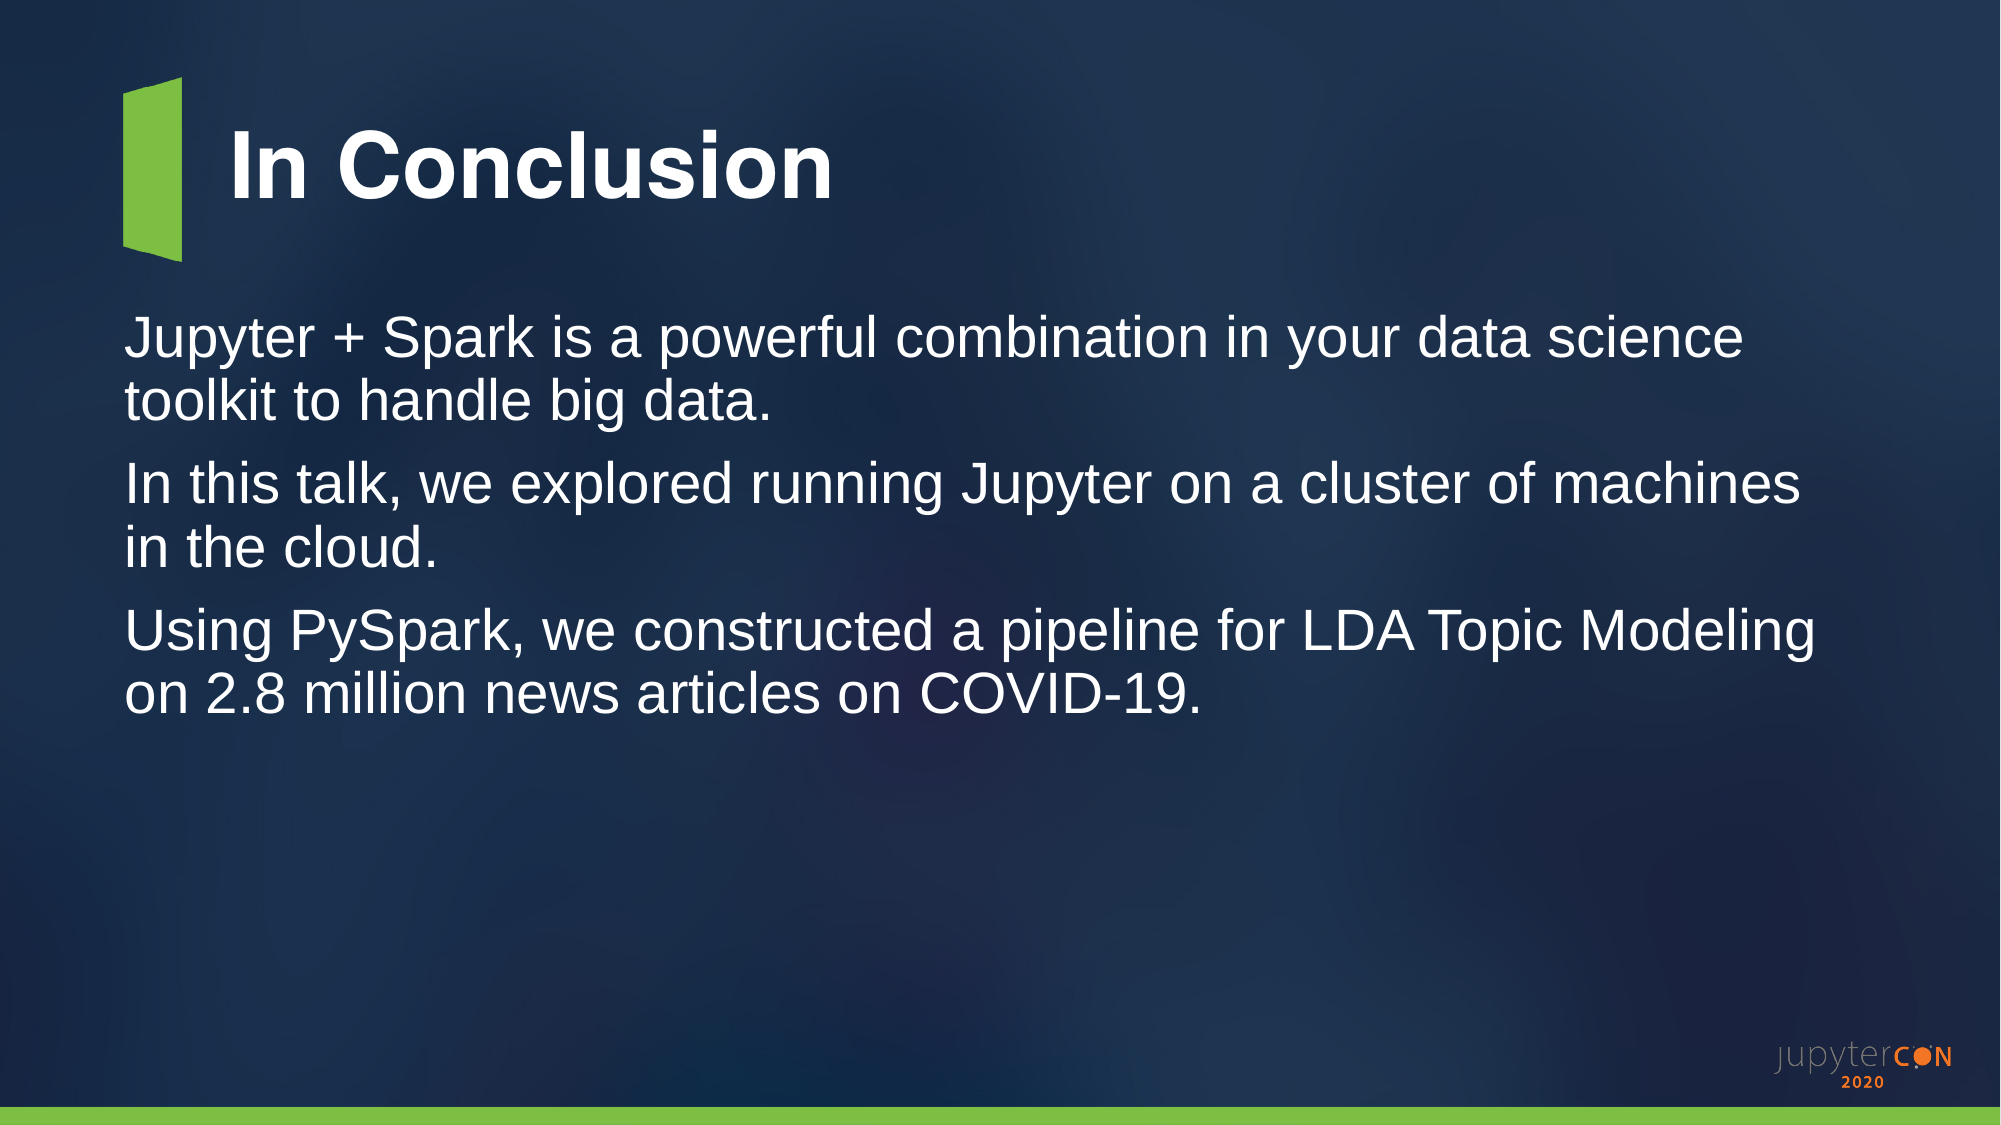

# In Conclusion
Jupyter + Spark is a powerful combination in your data science toolkit to handle big data.
In this talk, we explored running Jupyter on a cluster of machines in the cloud.
Using PySpark, we constructed a pipeline for LDA Topic Modeling on 2.8 million news articles on COVID-19.